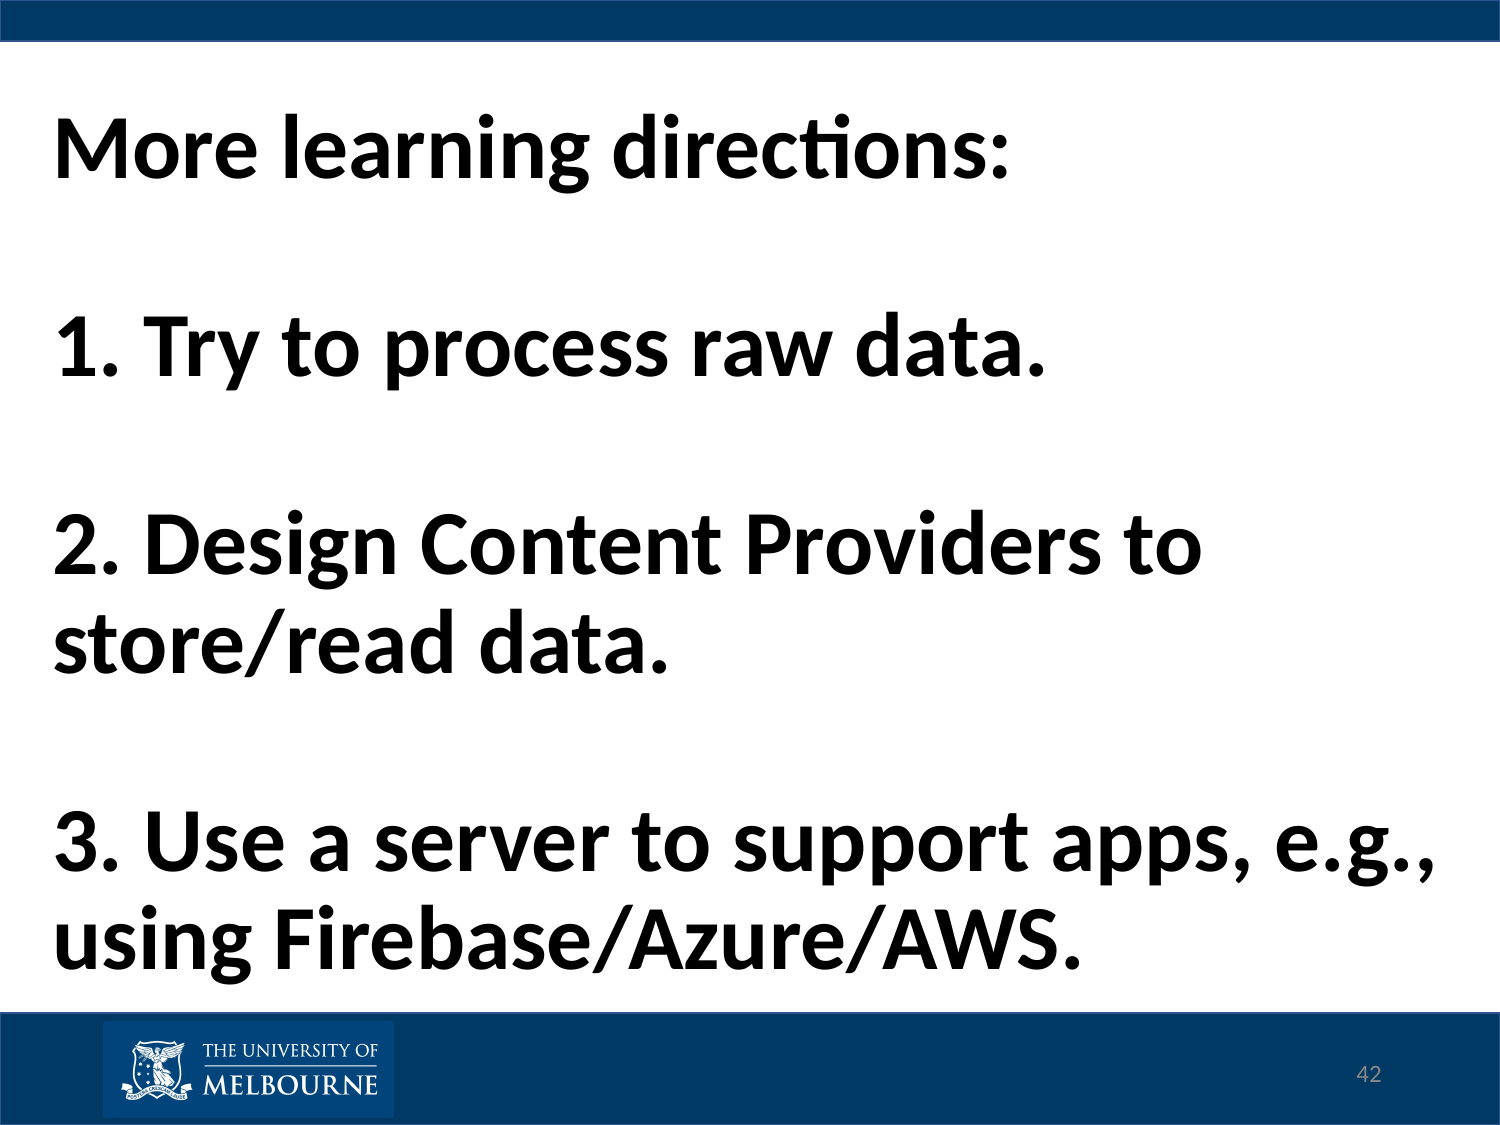

# More learning directions: 1. Try to process raw data. 2. Design Content Providers to store/read data. 3. Use a server to support apps, e.g., using Firebase/Azure/AWS.
42